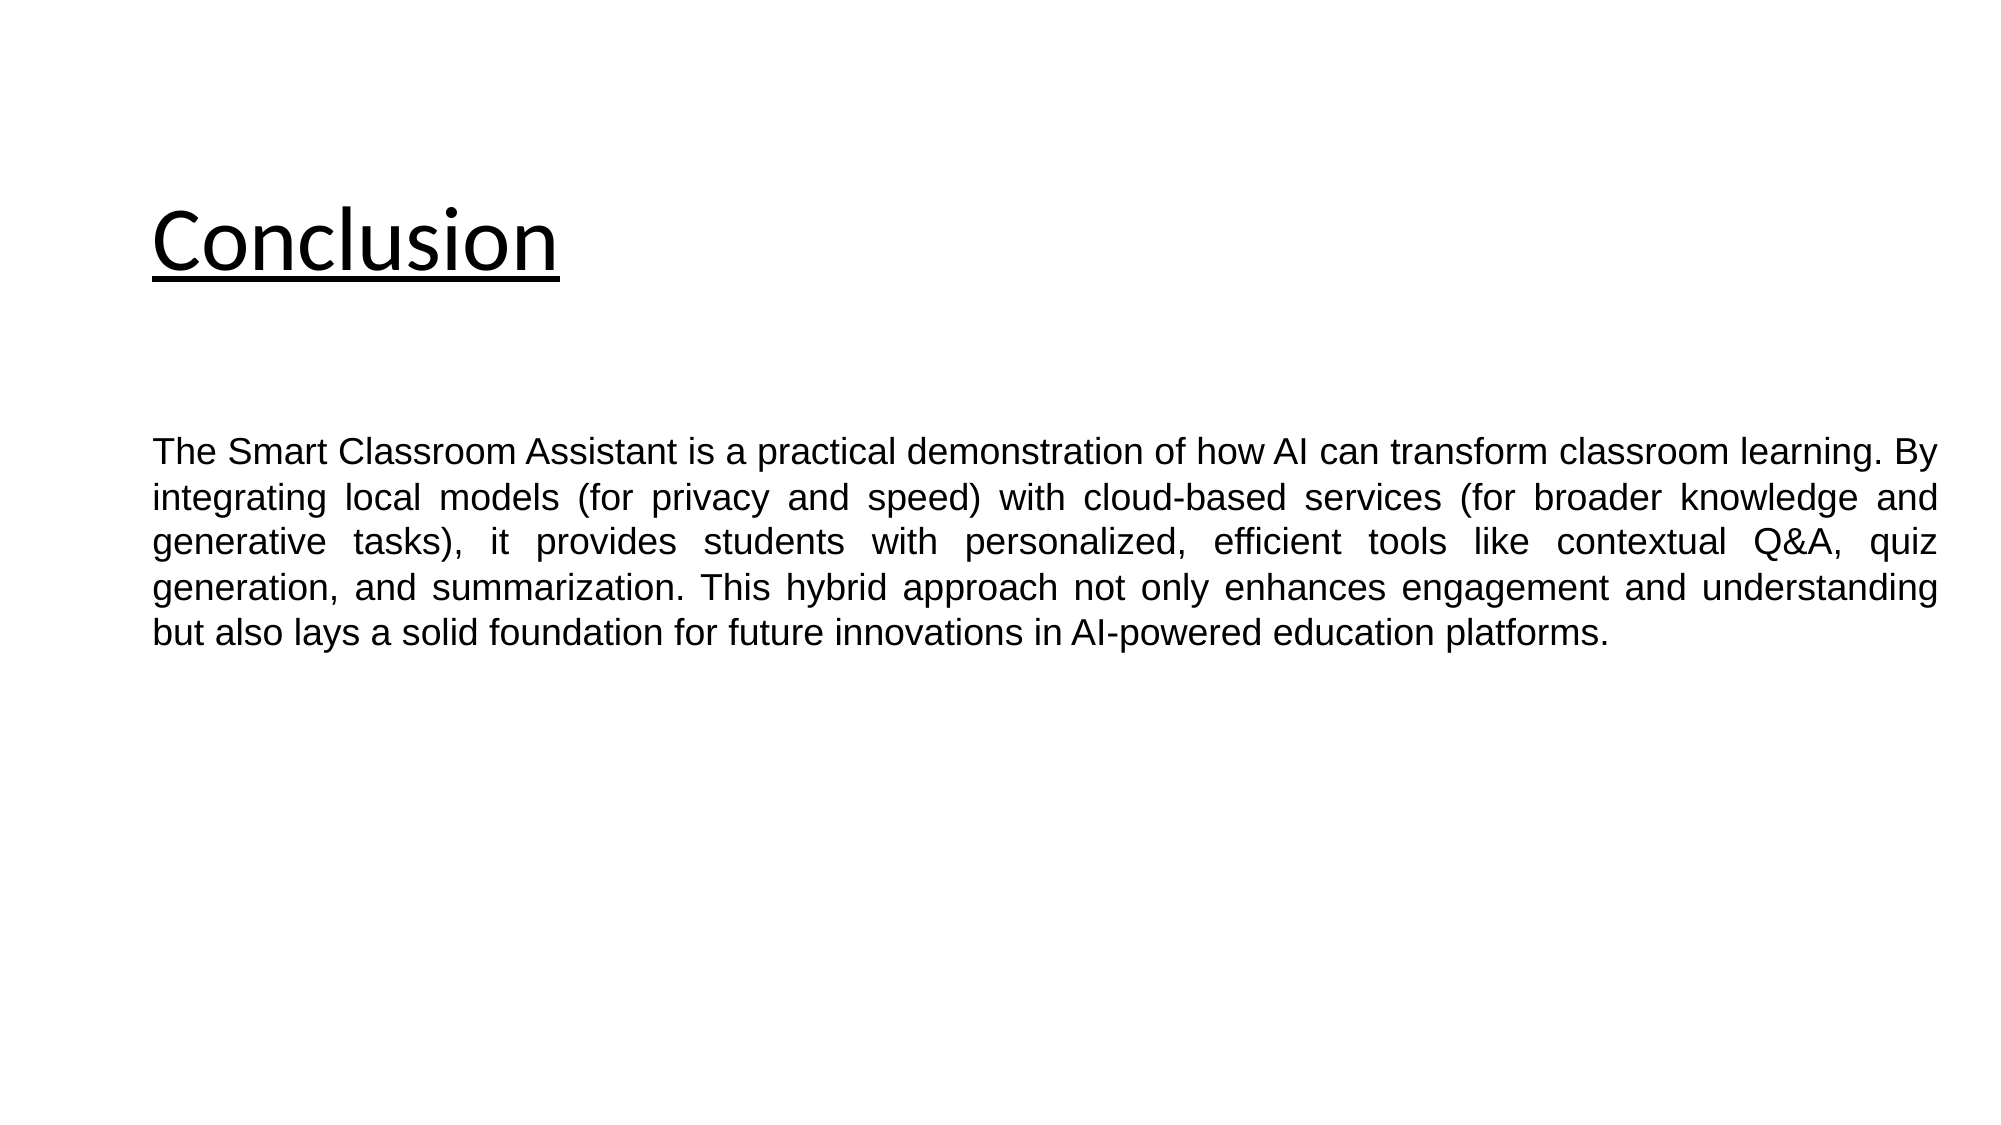

# Conclusion
The Smart Classroom Assistant is a practical demonstration of how AI can transform classroom learning. By integrating local models (for privacy and speed) with cloud-based services (for broader knowledge and generative tasks), it provides students with personalized, efficient tools like contextual Q&A, quiz generation, and summarization. This hybrid approach not only enhances engagement and understanding but also lays a solid foundation for future innovations in AI-powered education platforms.